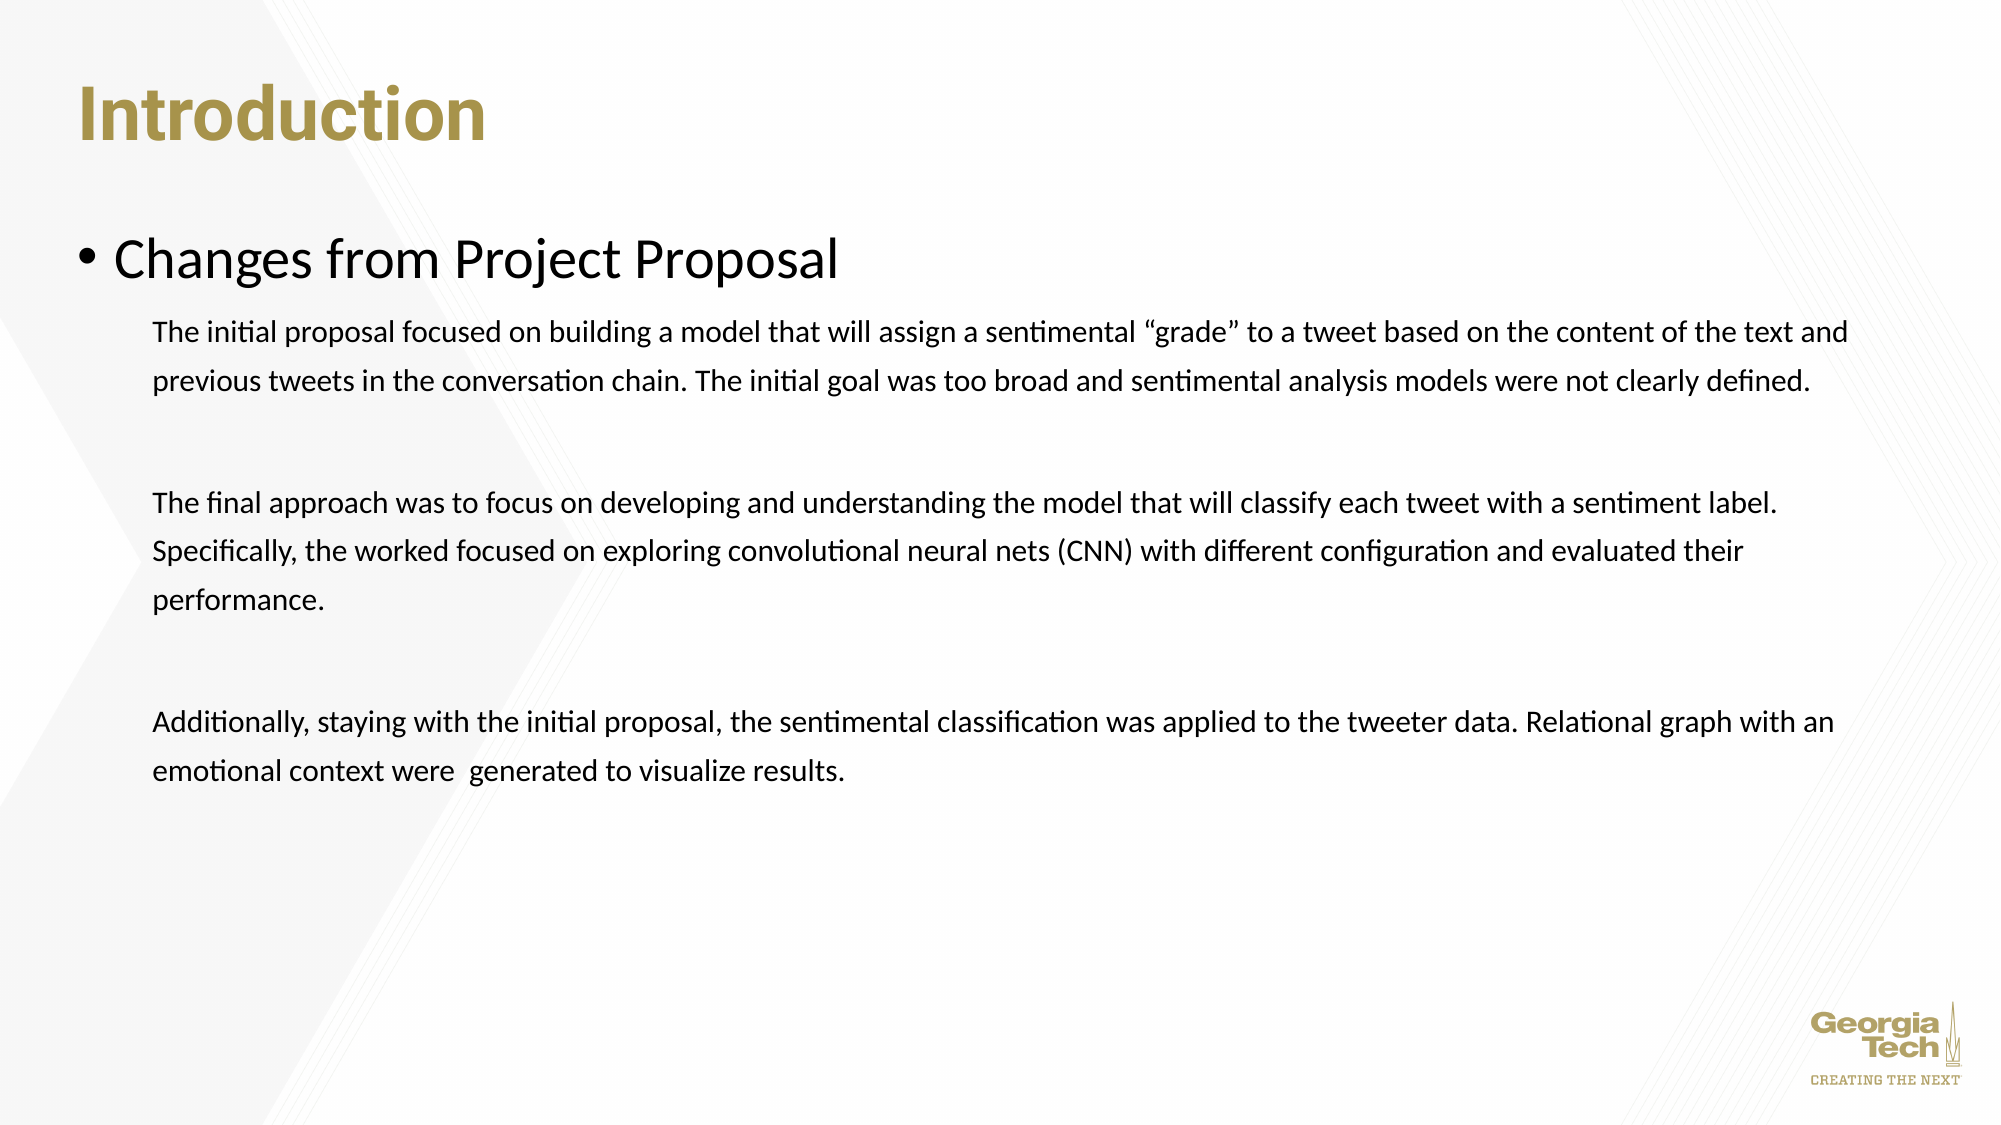

# Introduction
Changes from Project Proposal
The initial proposal focused on building a model that will assign a sentimental “grade” to a tweet based on the content of the text and previous tweets in the conversation chain. The initial goal was too broad and sentimental analysis models were not clearly defined.

The final approach was to focus on developing and understanding the model that will classify each tweet with a sentiment label. Specifically, the worked focused on exploring convolutional neural nets (CNN) with different configuration and evaluated their performance.

Additionally, staying with the initial proposal, the sentimental classification was applied to the tweeter data. Relational graph with an emotional context were  generated to visualize results.